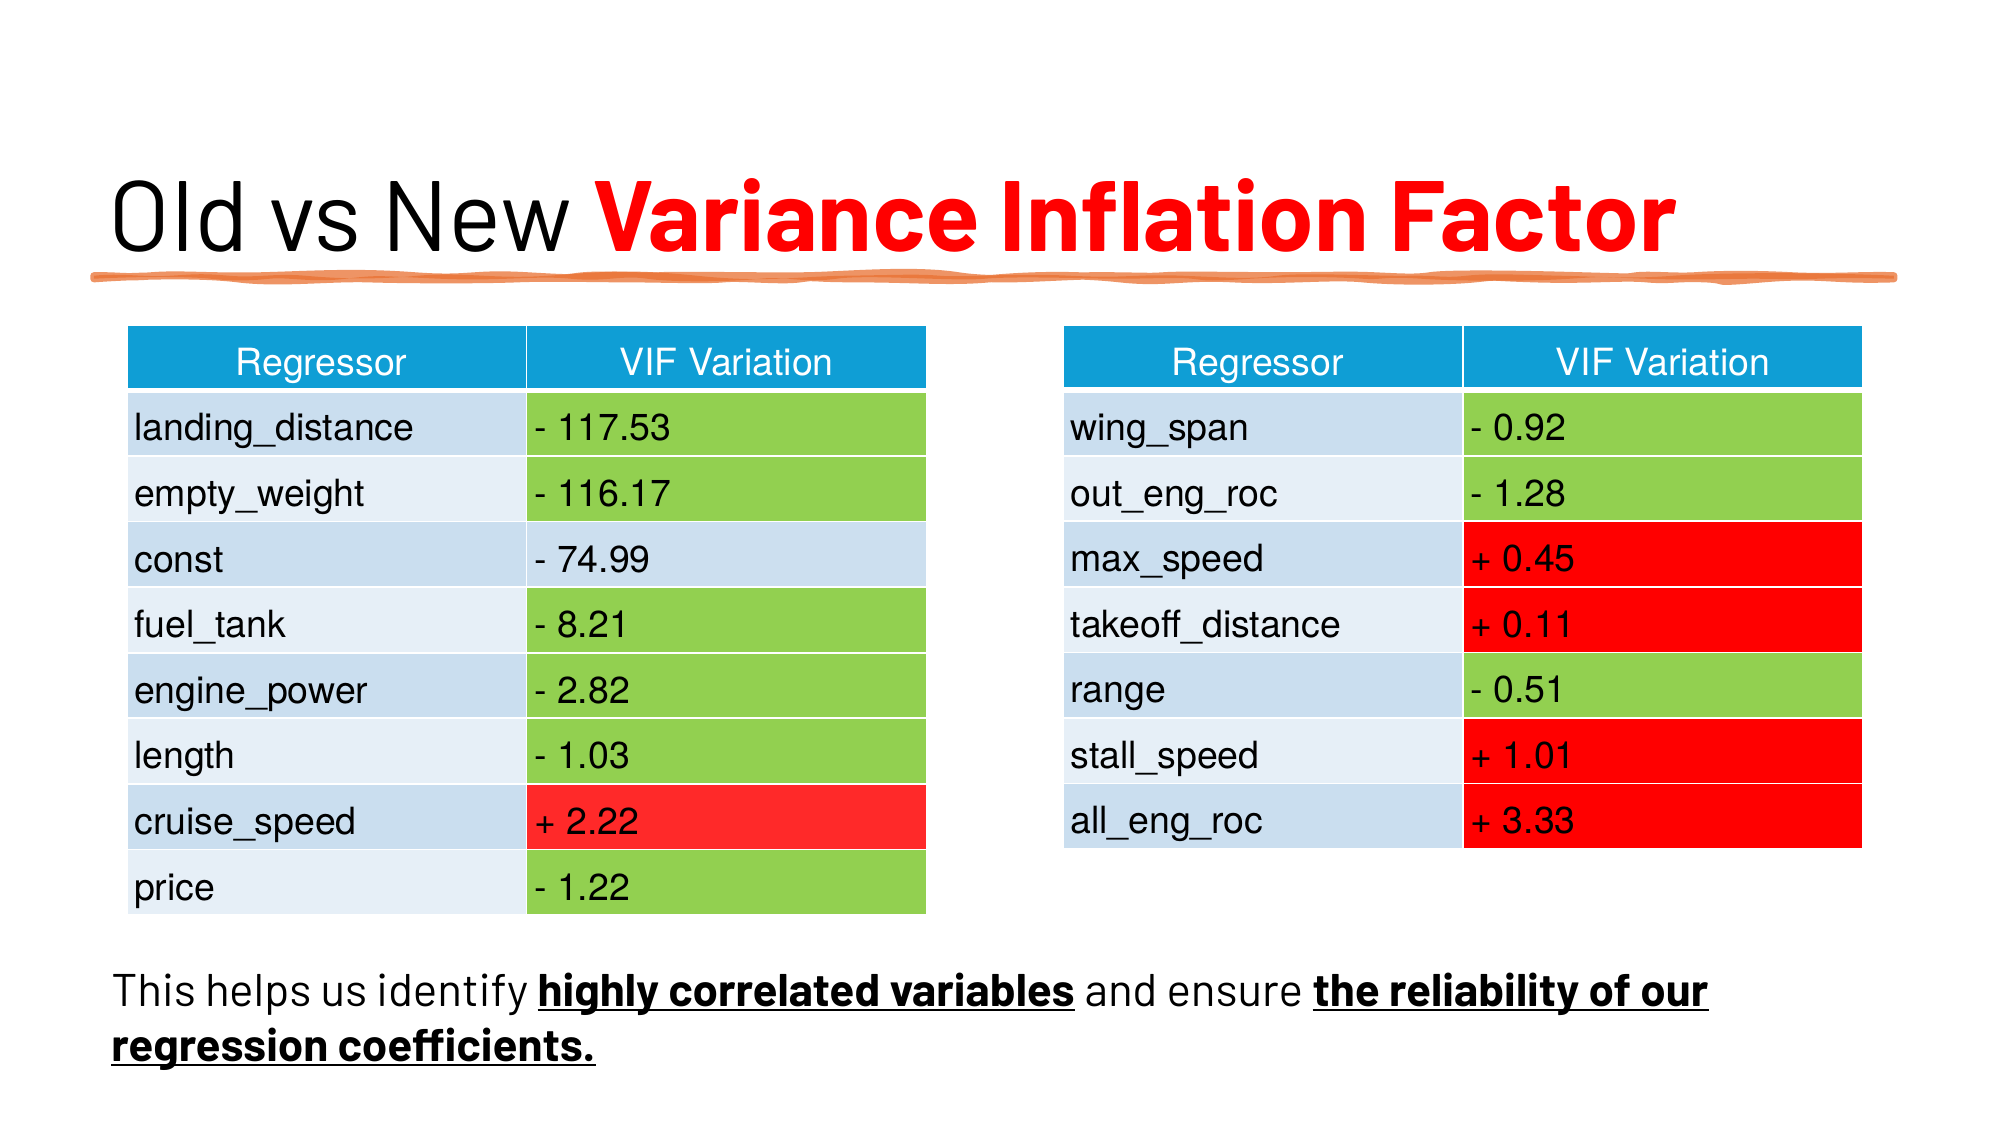

Old vs New Variance Inflation Factor

| Regressor | VIF Variation |
| --- | --- |
| landing\_distance | - 117.53 |
| empty\_weight | - 116.17 |
| const | - 74.99 |
| fuel\_tank | - 8.21 |
| engine\_power | - 2.82 |
| length | - 1.03 |
| cruise\_speed | + 2.22 |
| price | - 1.22 |
| Regressor | VIF Variation |
| --- | --- |
| wing\_span | - 0.92 |
| out\_eng\_roc | - 1.28 |
| max\_speed | + 0.45 |
| takeoff\_distance | + 0.11 |
| range | - 0.51 |
| stall\_speed | + 1.01 |
| all\_eng\_roc | + 3.33 |
This helps us identify highly correlated variables and ensure the reliability of our regression coefficients.